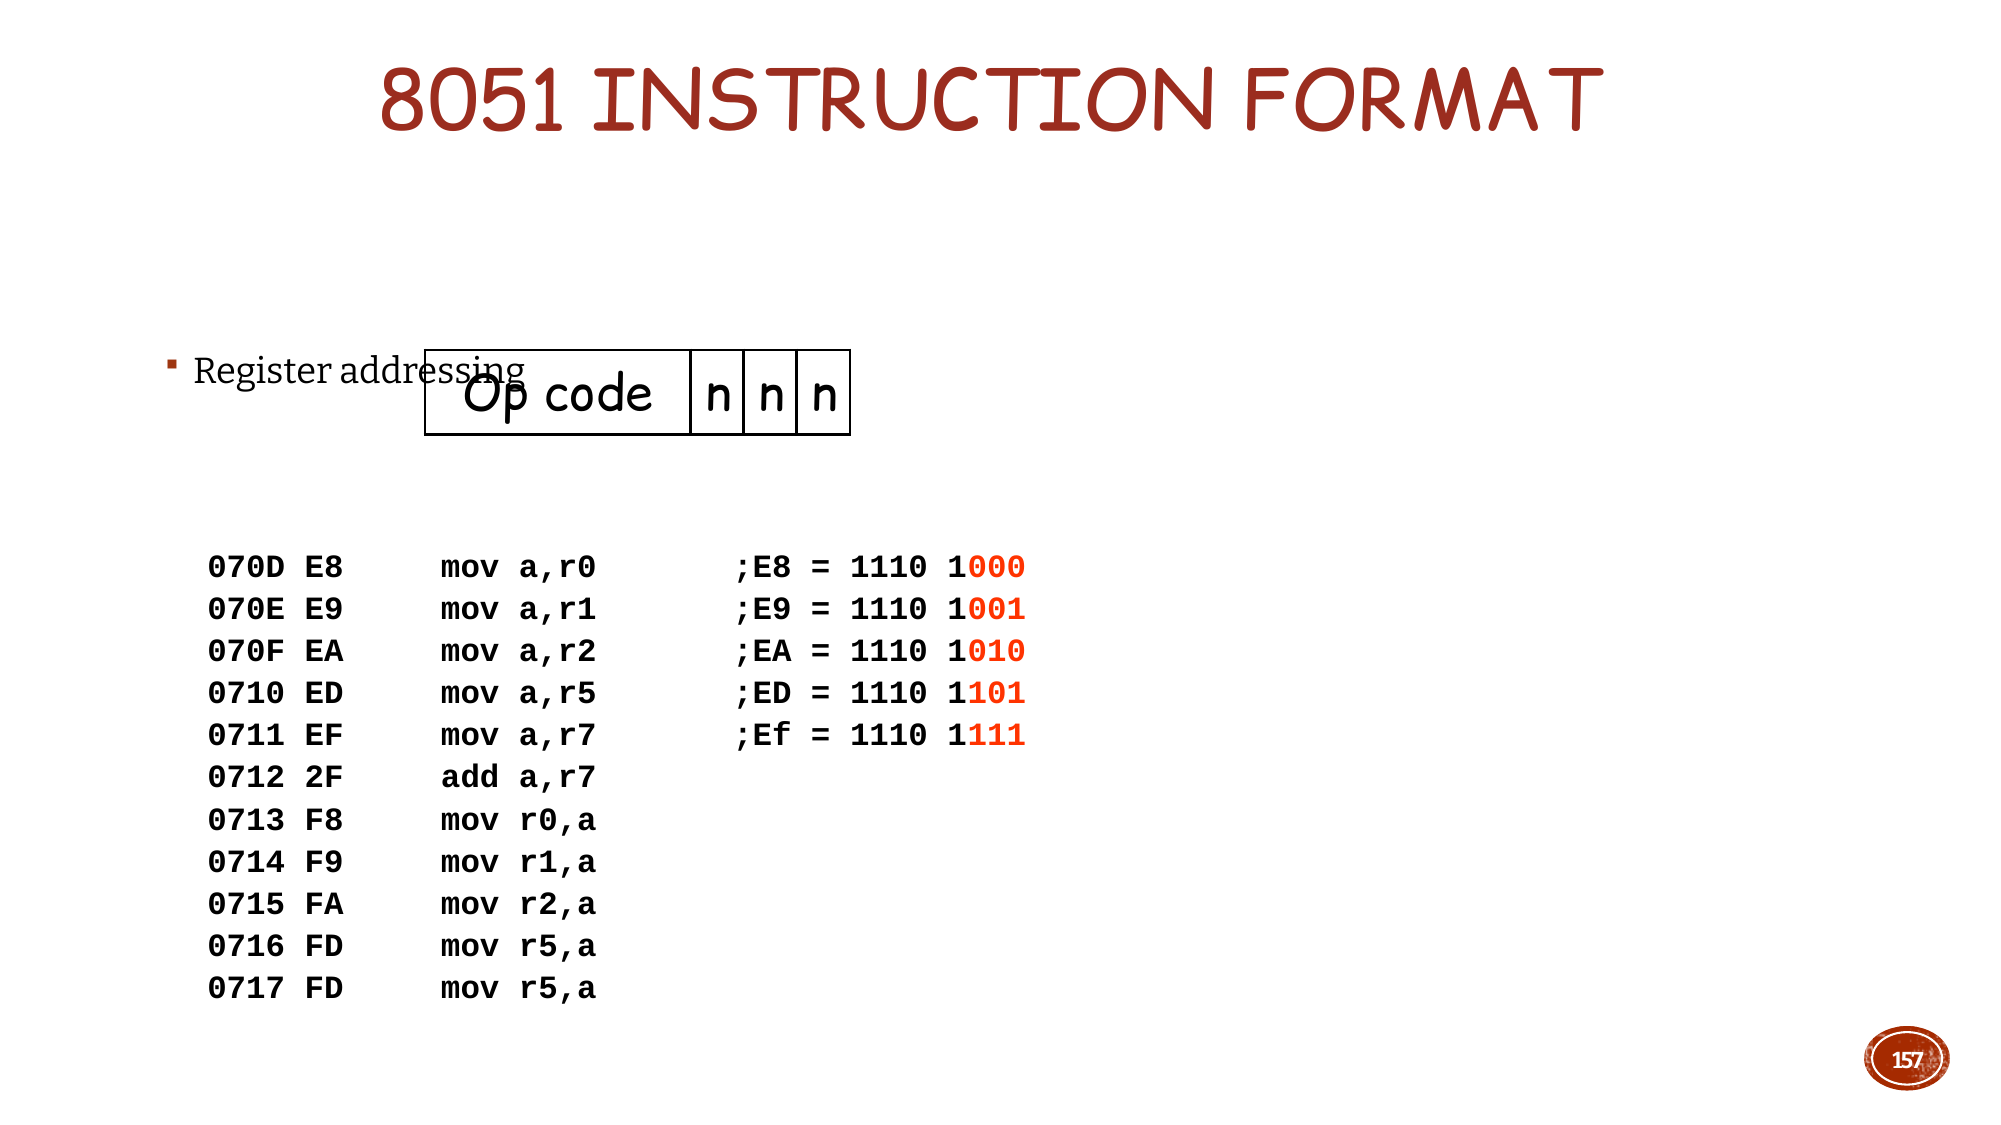

# 8051 Instruction Format
Register addressing

070D E8     mov a,r0       ;E8 = 1110 1000
070E E9     mov a,r1       ;E9 = 1110 1001
070F EA     mov a,r2       ;EA = 1110 1010
0710 ED     mov a,r5       ;ED = 1110 1101
0711 EF     mov a,r7       ;Ef = 1110 1111
0712 2F     add a,r7
0713 F8     mov r0,a
0714 F9     mov r1,a
0715 FA     mov r2,a
0716 FD     mov r5,a
0717 FD     mov r5,a

| Op code | n | n | n |
| --- | --- | --- | --- |
157